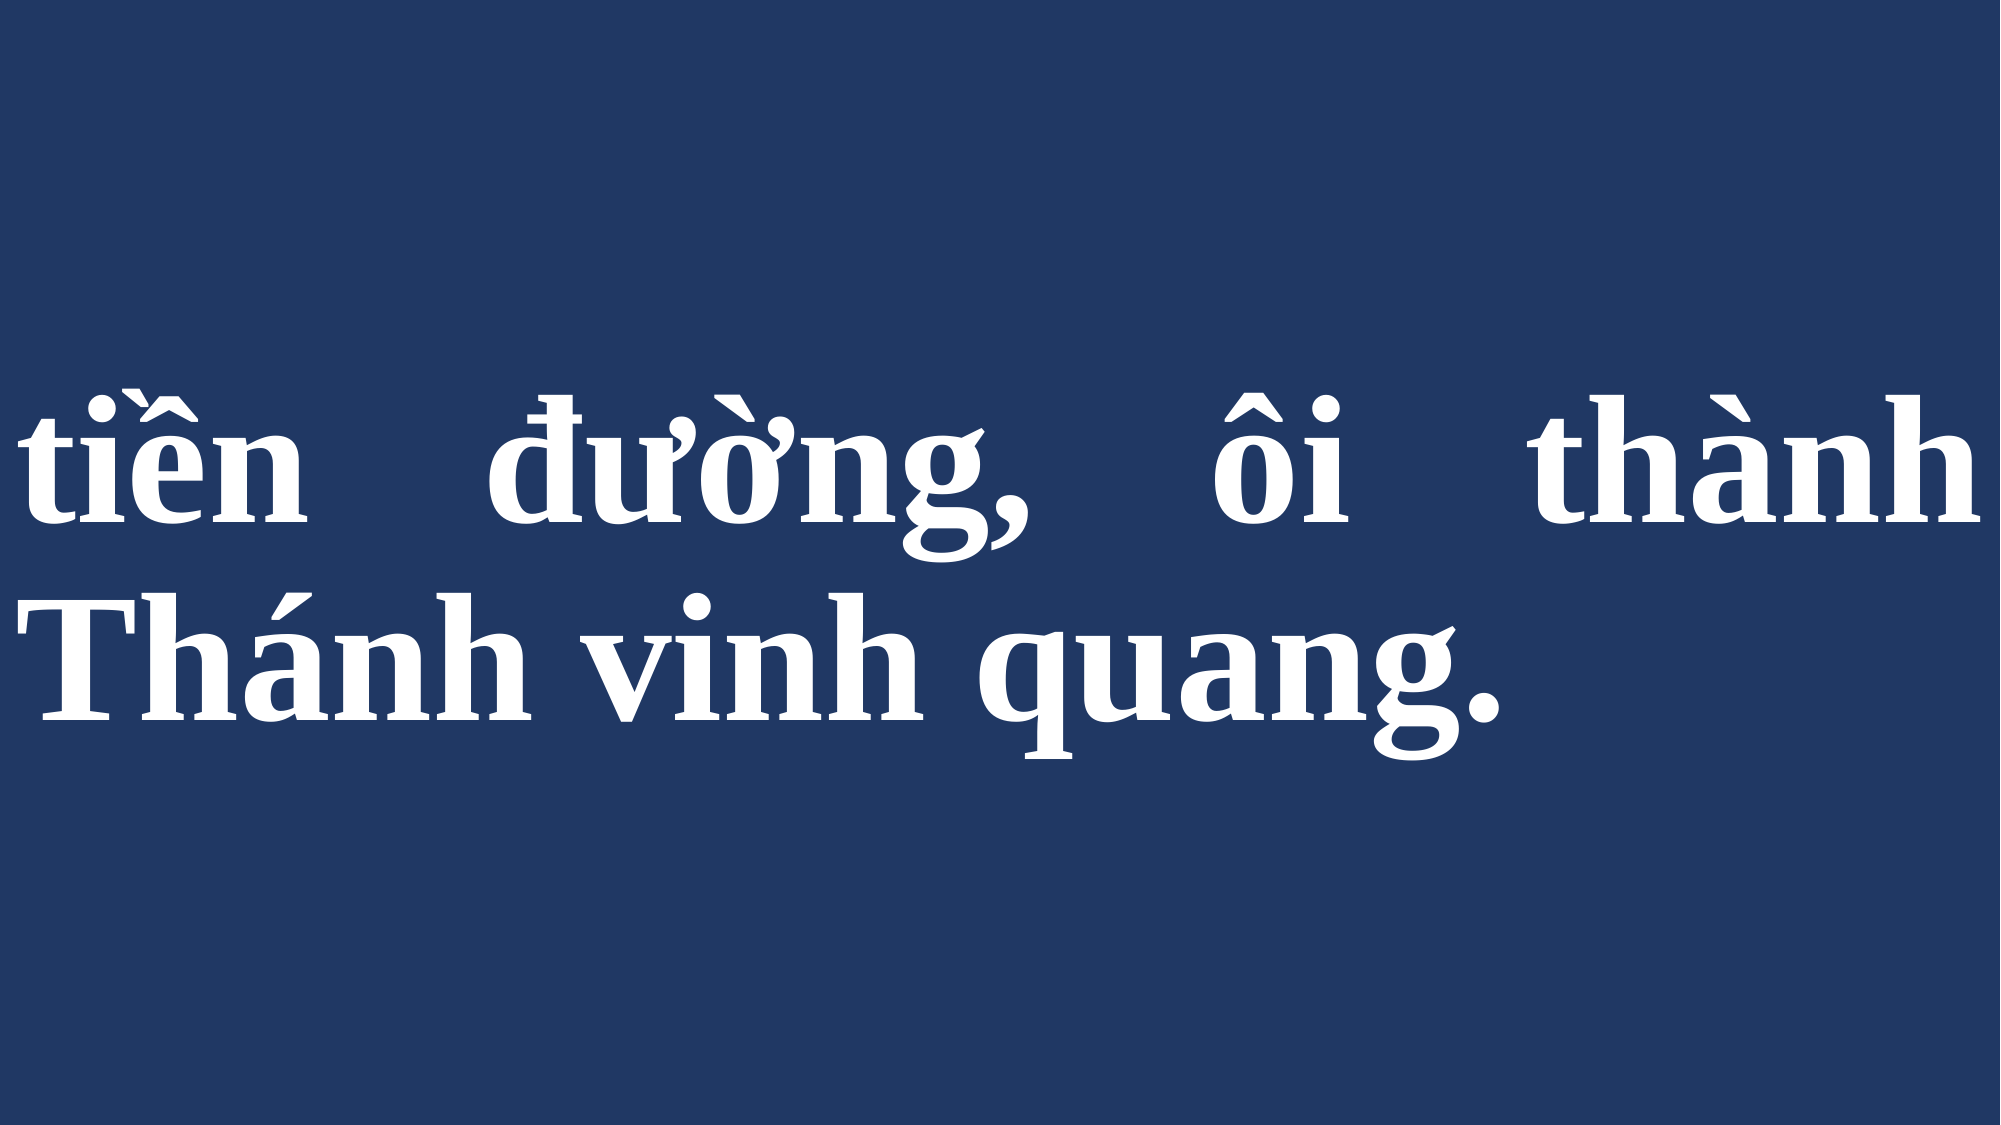

# tiền đường, ôi thành Thánh vinh quang.